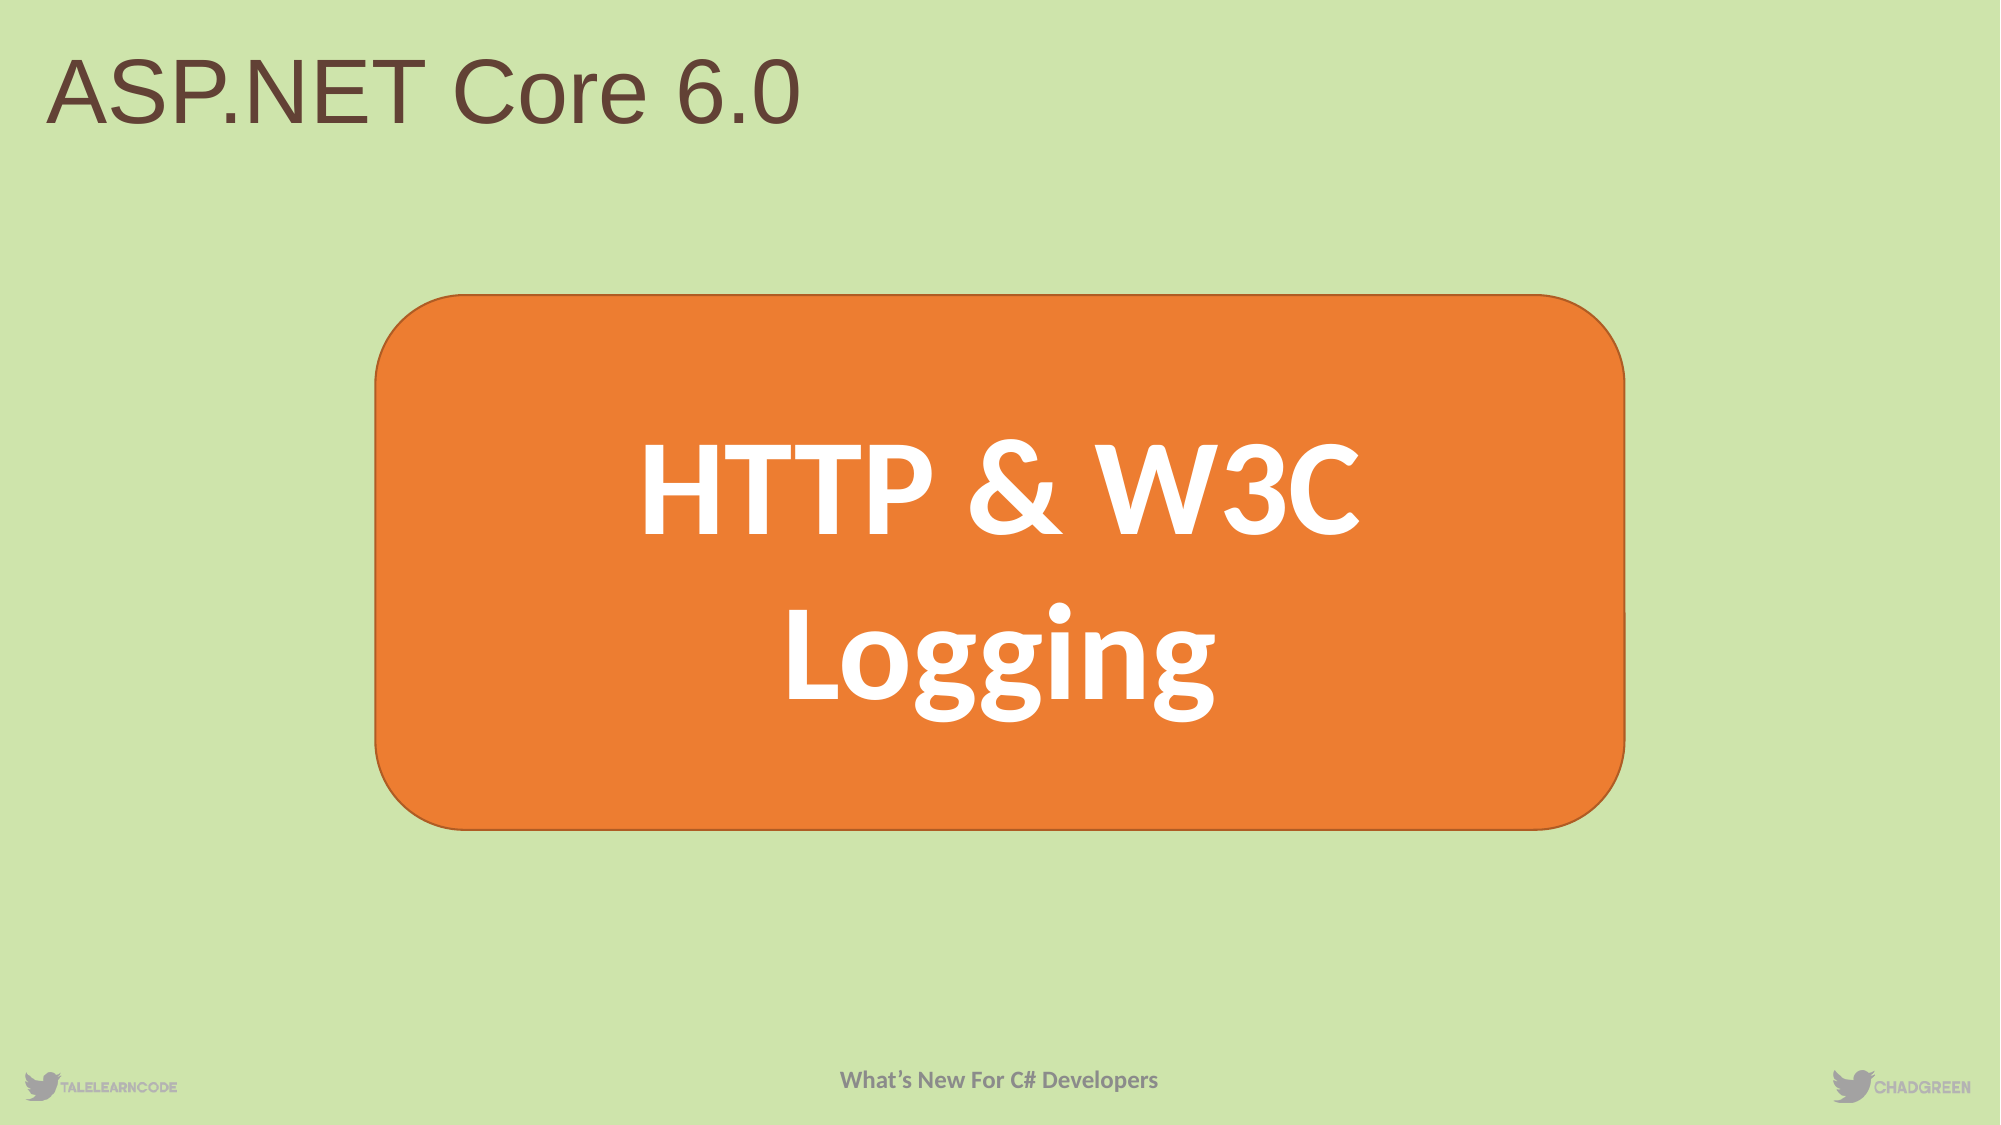

# ASP.NET Core 6.0
HTTP & W3C Logging